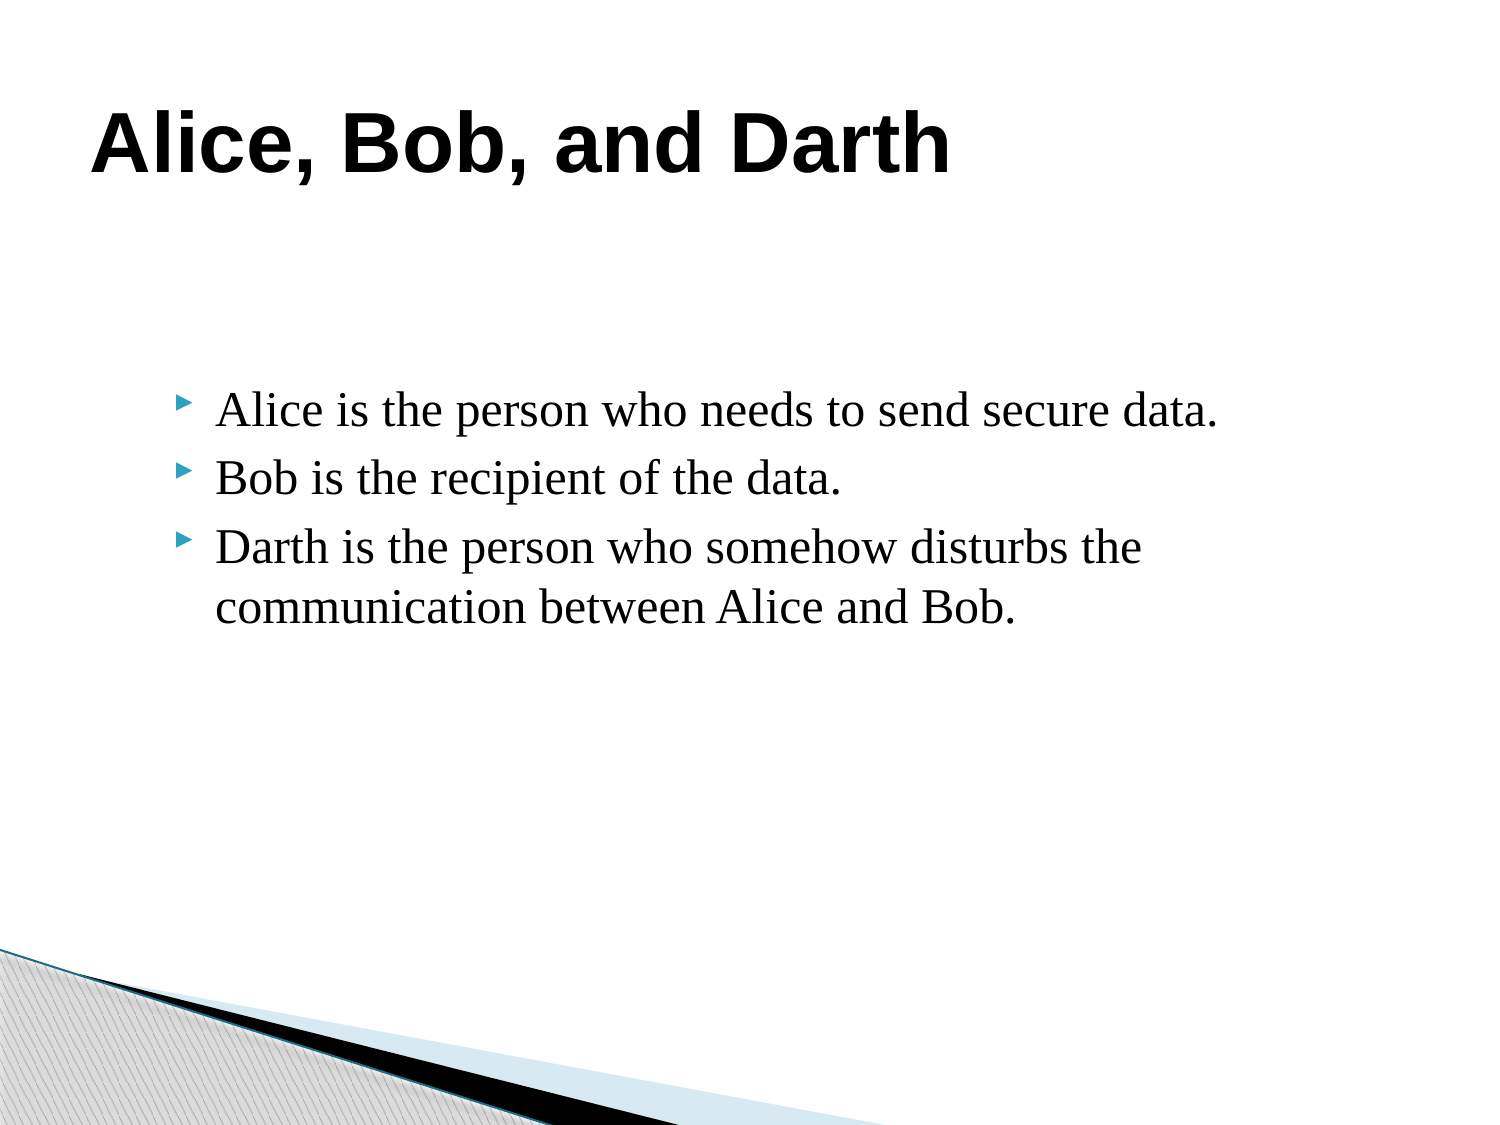

# Alice, Bob, and Darth
Alice is the person who needs to send secure data.
Bob is the recipient of the data.
Darth is the person who somehow disturbs the communication between Alice and Bob.